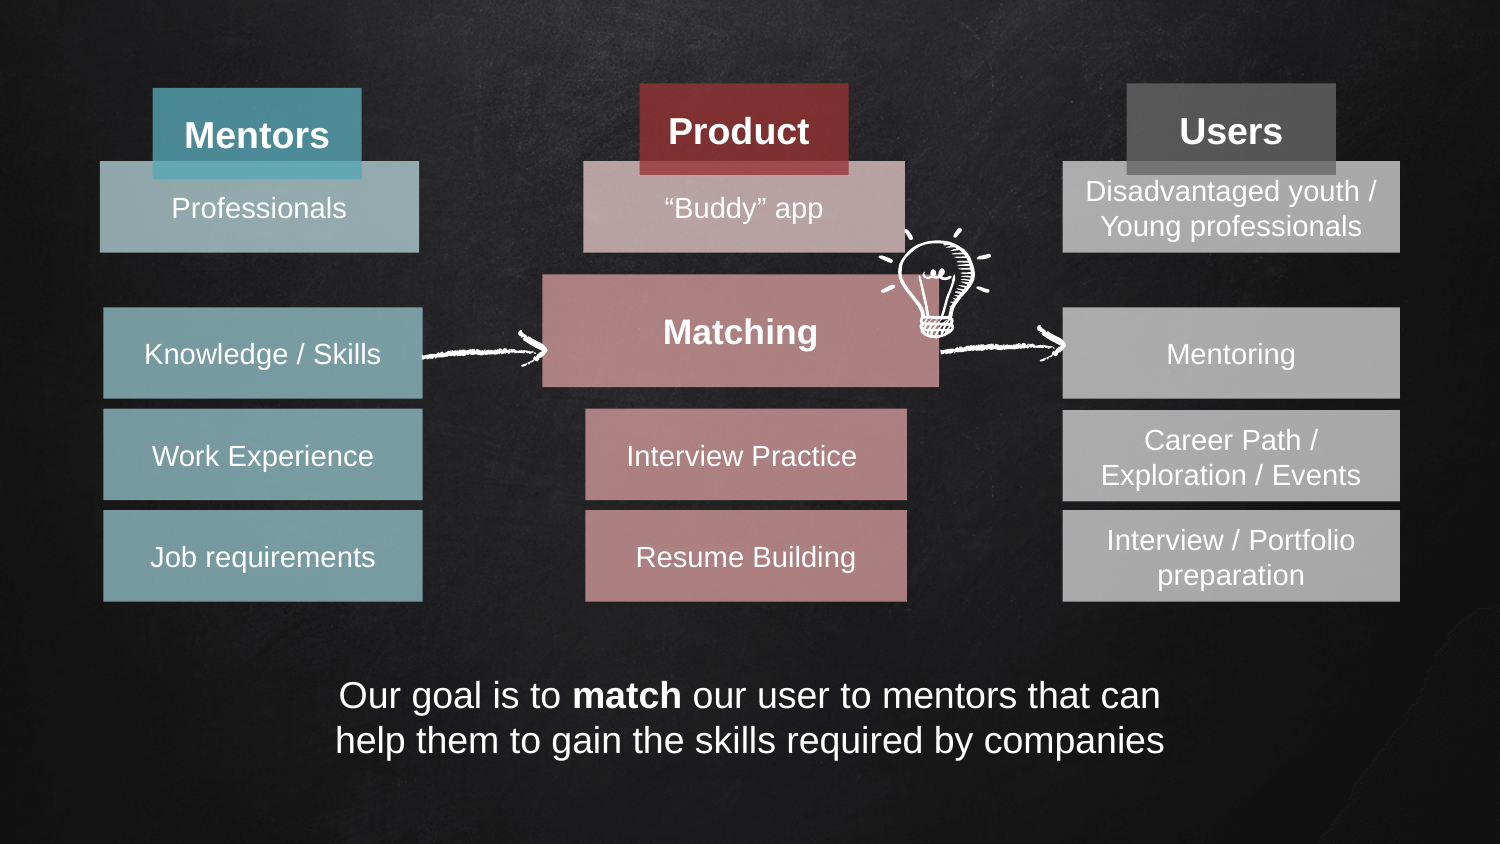

Product

Users

Mentors

Professionals

“Buddy” app

Disadvantaged youth / Young professionals

Matching

Knowledge / Skills

Mentoring

Work Experience

Interview Practice

Career Path / Exploration / Events

Job requirements

Interview / Portfolio preparation

Resume Building
# Our goal is to match our user to mentors that can help them to gain the skills required by companies